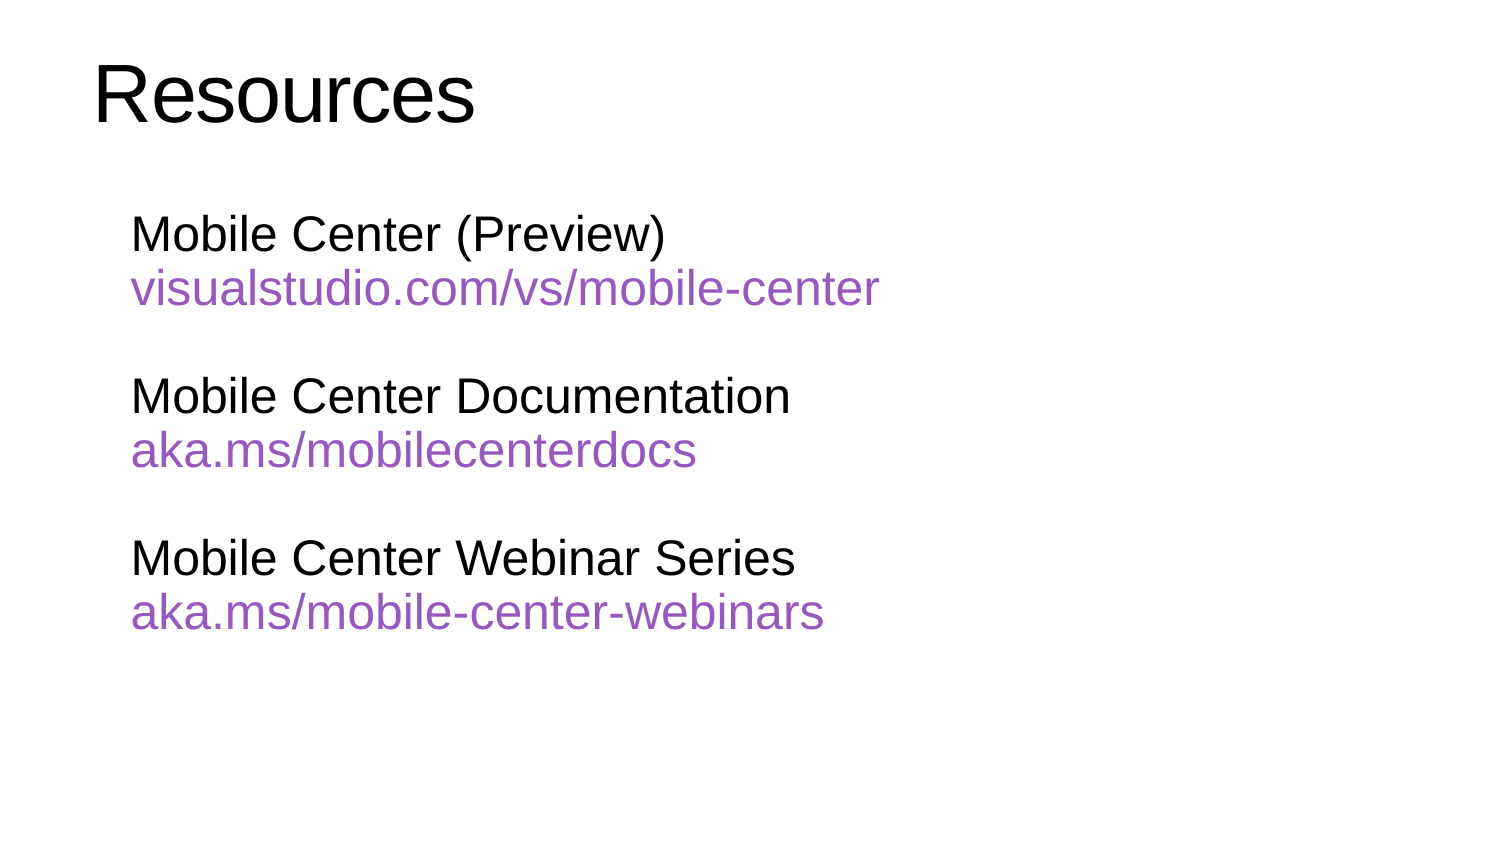

# Resources
Mobile Center (Preview)
visualstudio.com/vs/mobile-center

Mobile Center Documentation
aka.ms/mobilecenterdocs

Mobile Center Webinar Series
aka.ms/mobile-center-webinars